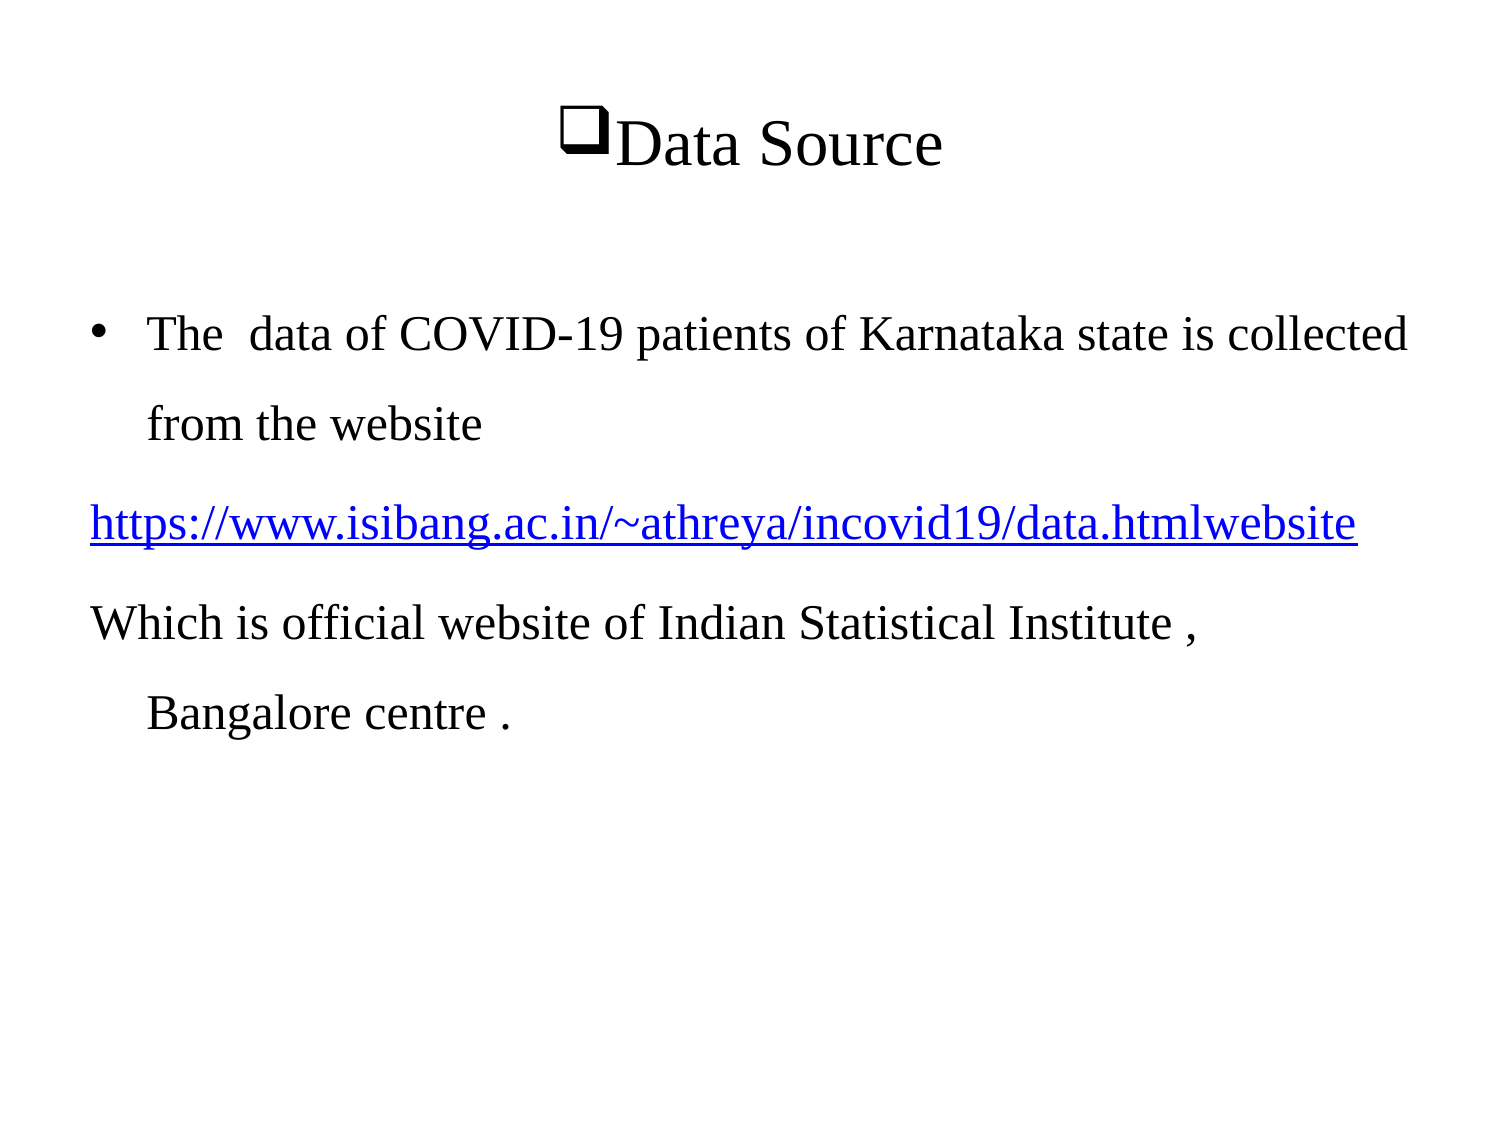

# Data Source
The  data of COVID-19 patients of Karnataka state is collected from the website
https://www.isibang.ac.in/~athreya/incovid19/data.htmlwebsite
Which is official website of Indian Statistical Institute , Bangalore centre .